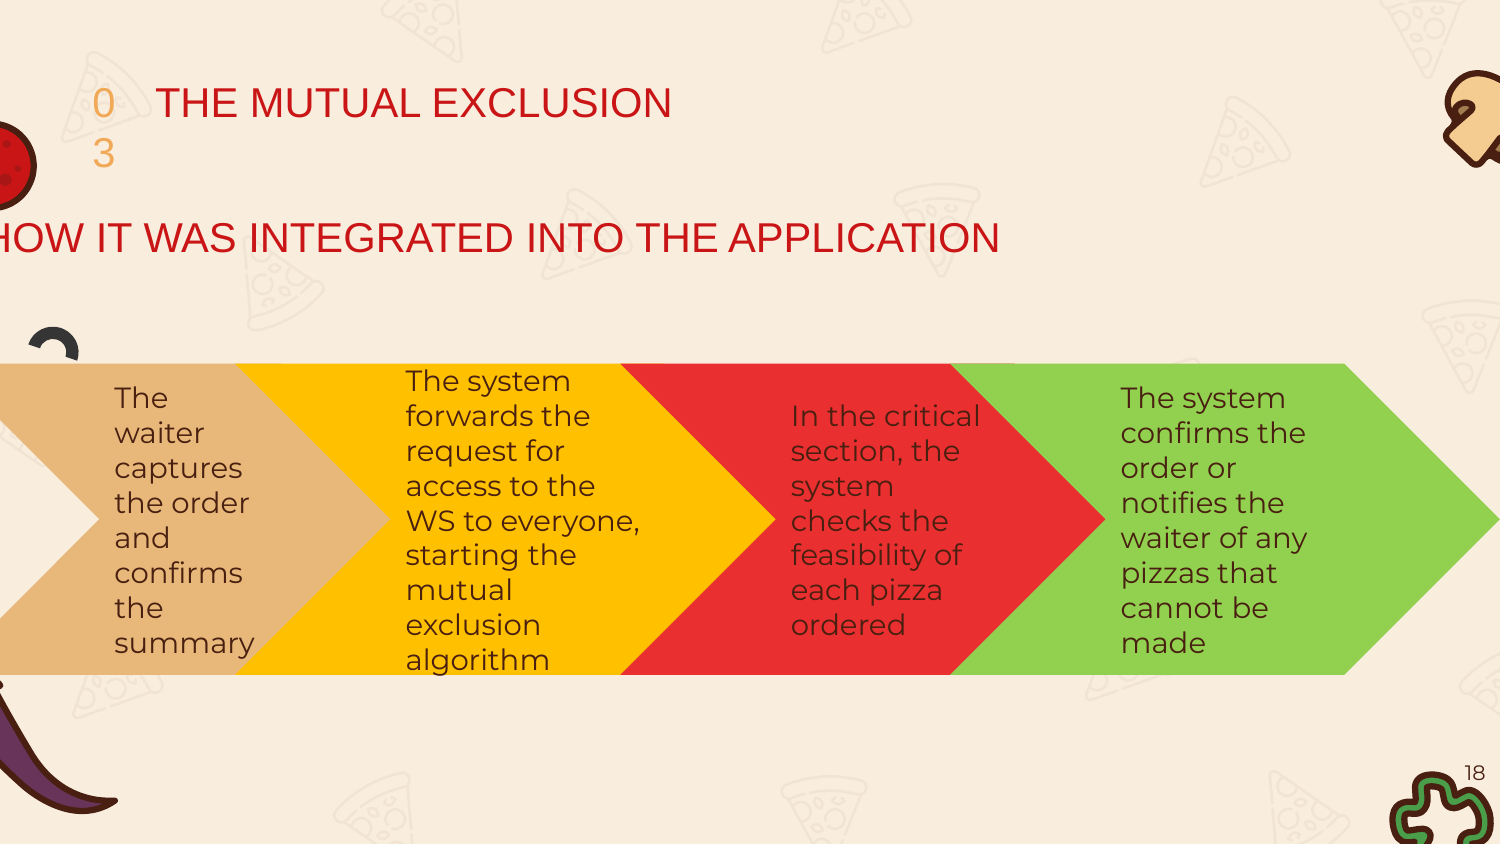

03
THE MUTUAL EXCLUSION
HOW IT WAS INTEGRATED INTO THE APPLICATION
The waiter captures the order and confirms the summary
The system forwards the request for access to the WS to everyone, starting the mutual exclusion algorithm
In the critical section, the system checks the feasibility of each pizza ordered
The system confirms the order or notifies the waiter of any pizzas that cannot be made
18